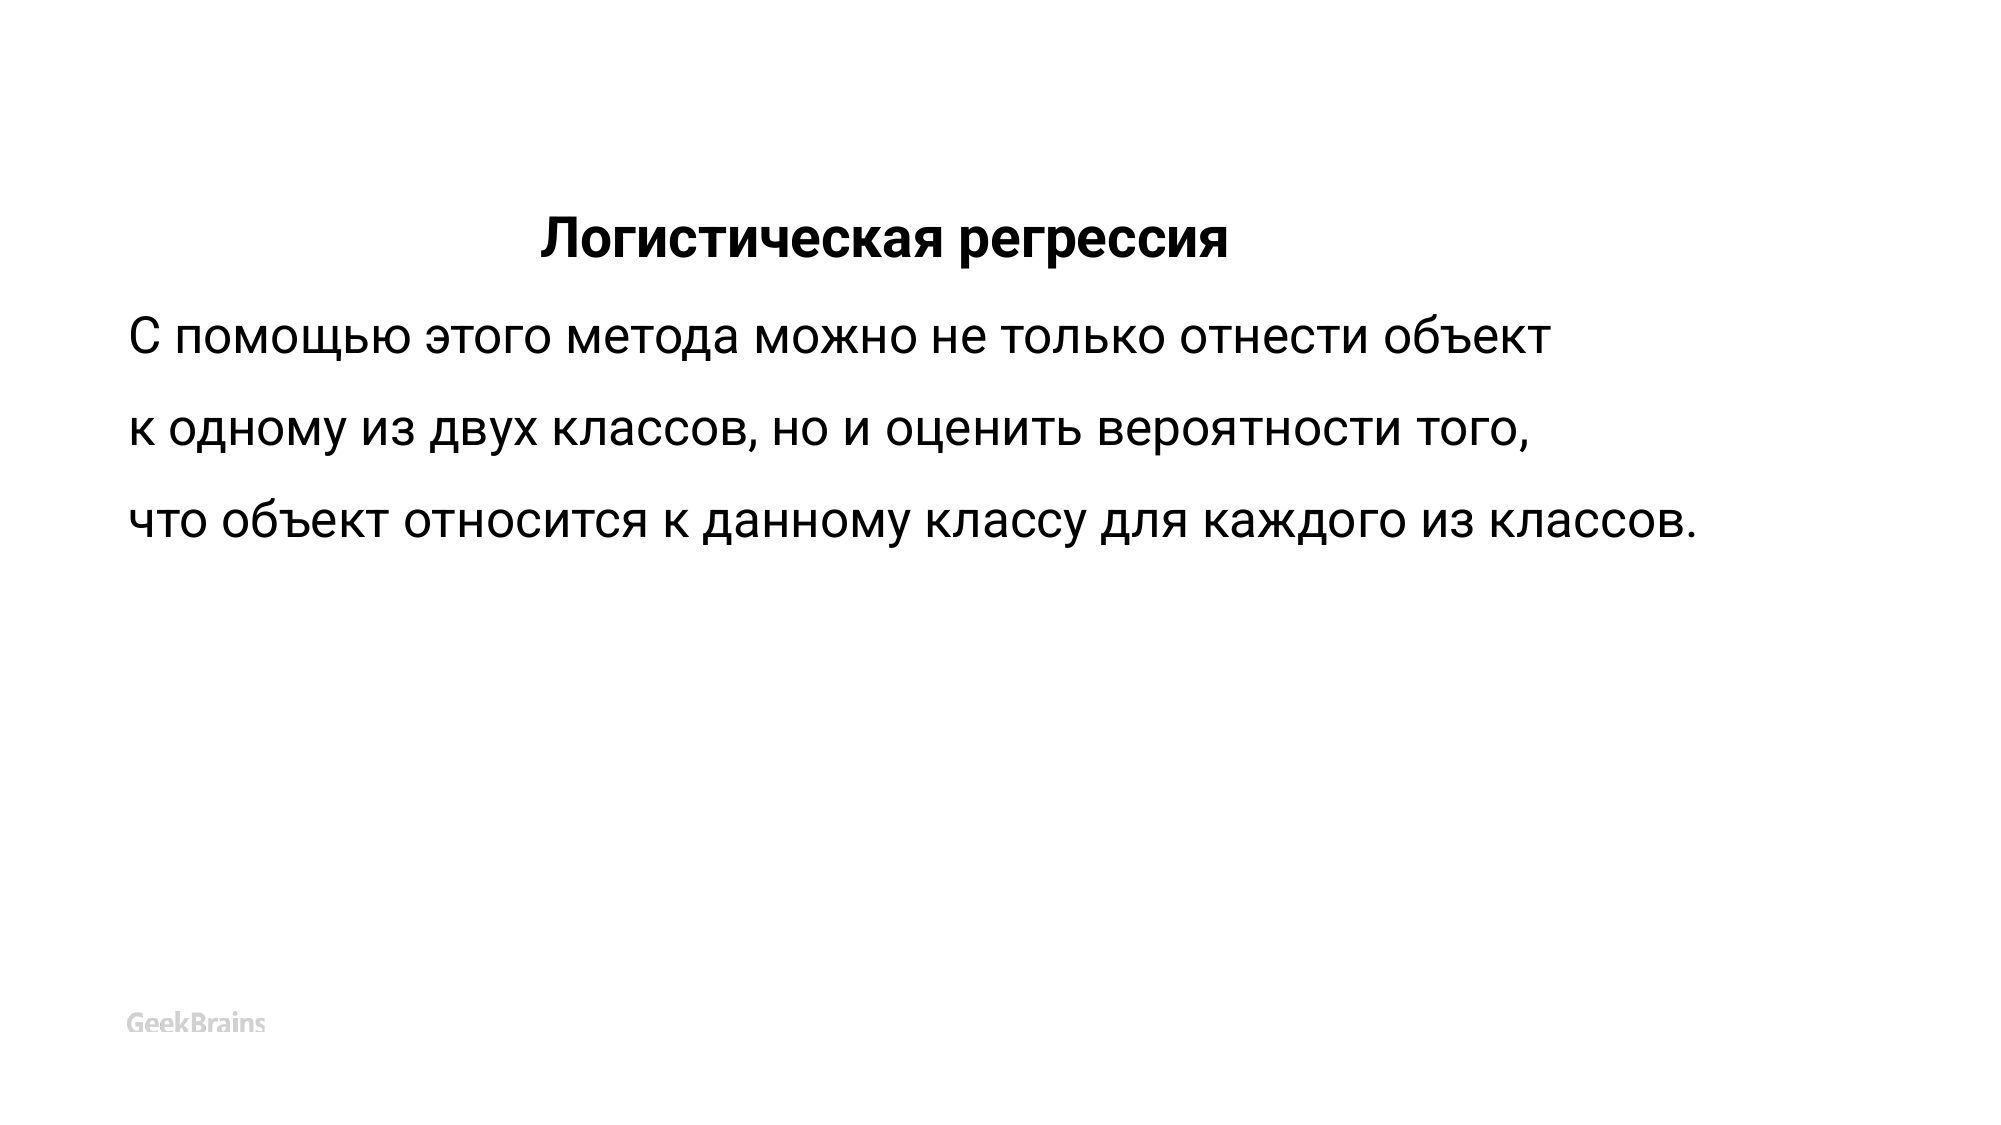

# Логистическая регрессия С помощью этого метода можно не только отнести объект к одному из двух классов, но и оценить вероятности того, что объект относится к данному классу для каждого из классов.